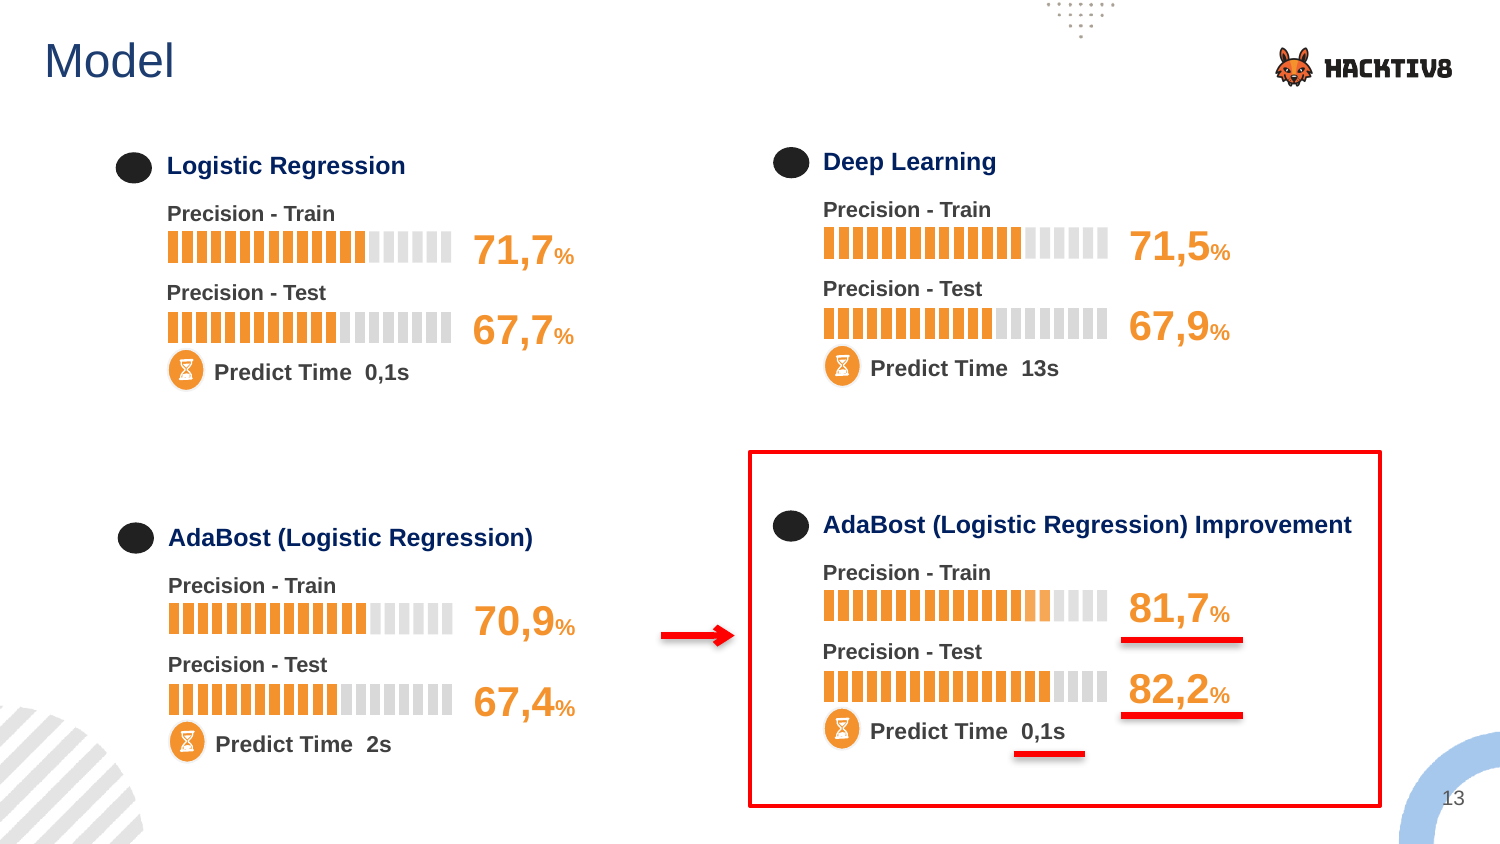

Model
Deep Learning
Precision - Train
71,5%

Precision - Test
67,9%

Predict Time  13s

Logistic Regression
Precision - Train
71,7%

Precision - Test
67,7%

Predict Time  0,1s

AdaBost (Logistic Regression) Improvement
Precision - Train
81,7%

Precision - Test
82,2%

Predict Time  0,1s

AdaBost (Logistic Regression)
Precision - Train
70,9%

Precision - Test
67,4%

Predict Time  2s

13